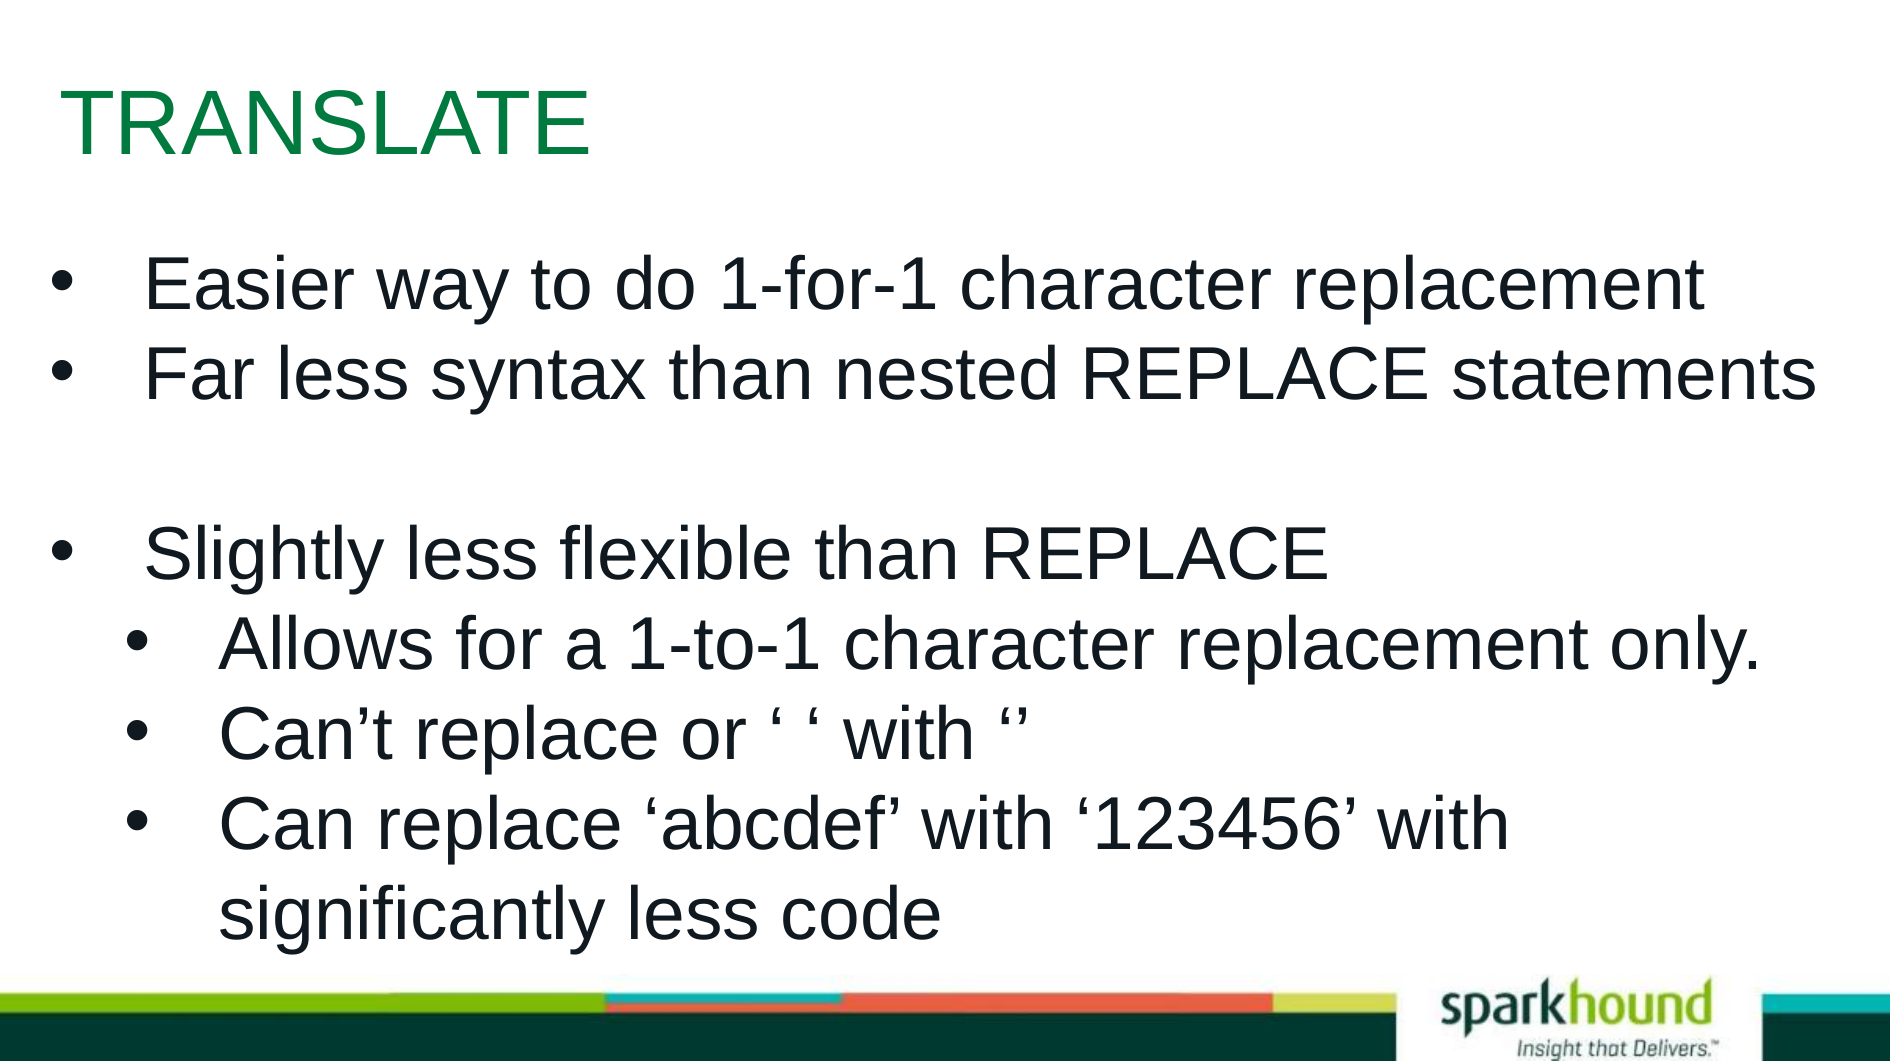

# TRANSLATE
Easier way to do 1-for-1 character replacement
Far less syntax than nested REPLACE statements
Slightly less flexible than REPLACE
Allows for a 1-to-1 character replacement only.
Can’t replace or ‘ ‘ with ‘’
Can replace ‘abcdef’ with ‘123456’ with significantly less code